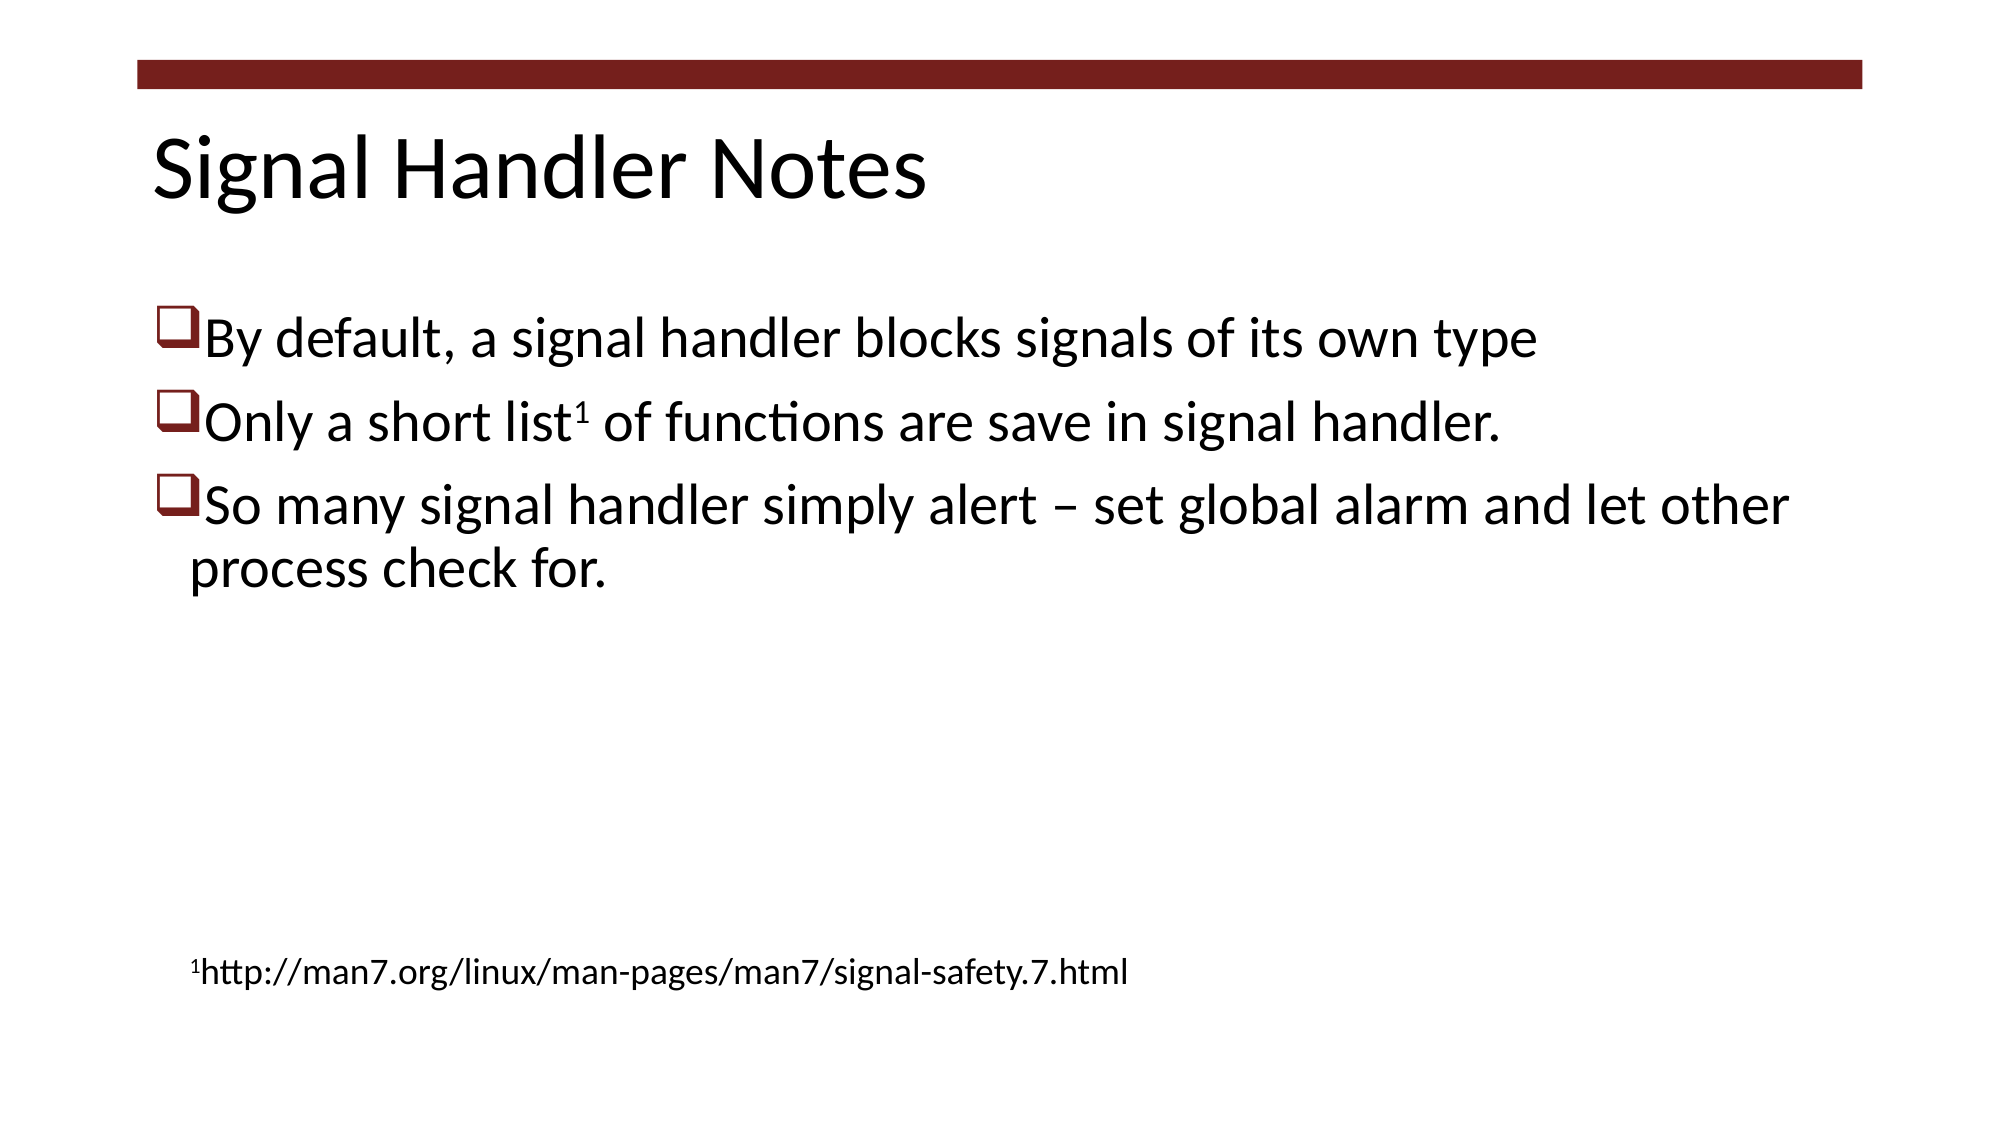

# Signal Handler Notes
By default, a signal handler blocks signals of its own type
Only a short list1 of functions are save in signal handler.
So many signal handler simply alert – set global alarm and let other process check for.

1http://man7.org/linux/man-pages/man7/signal-safety.7.html